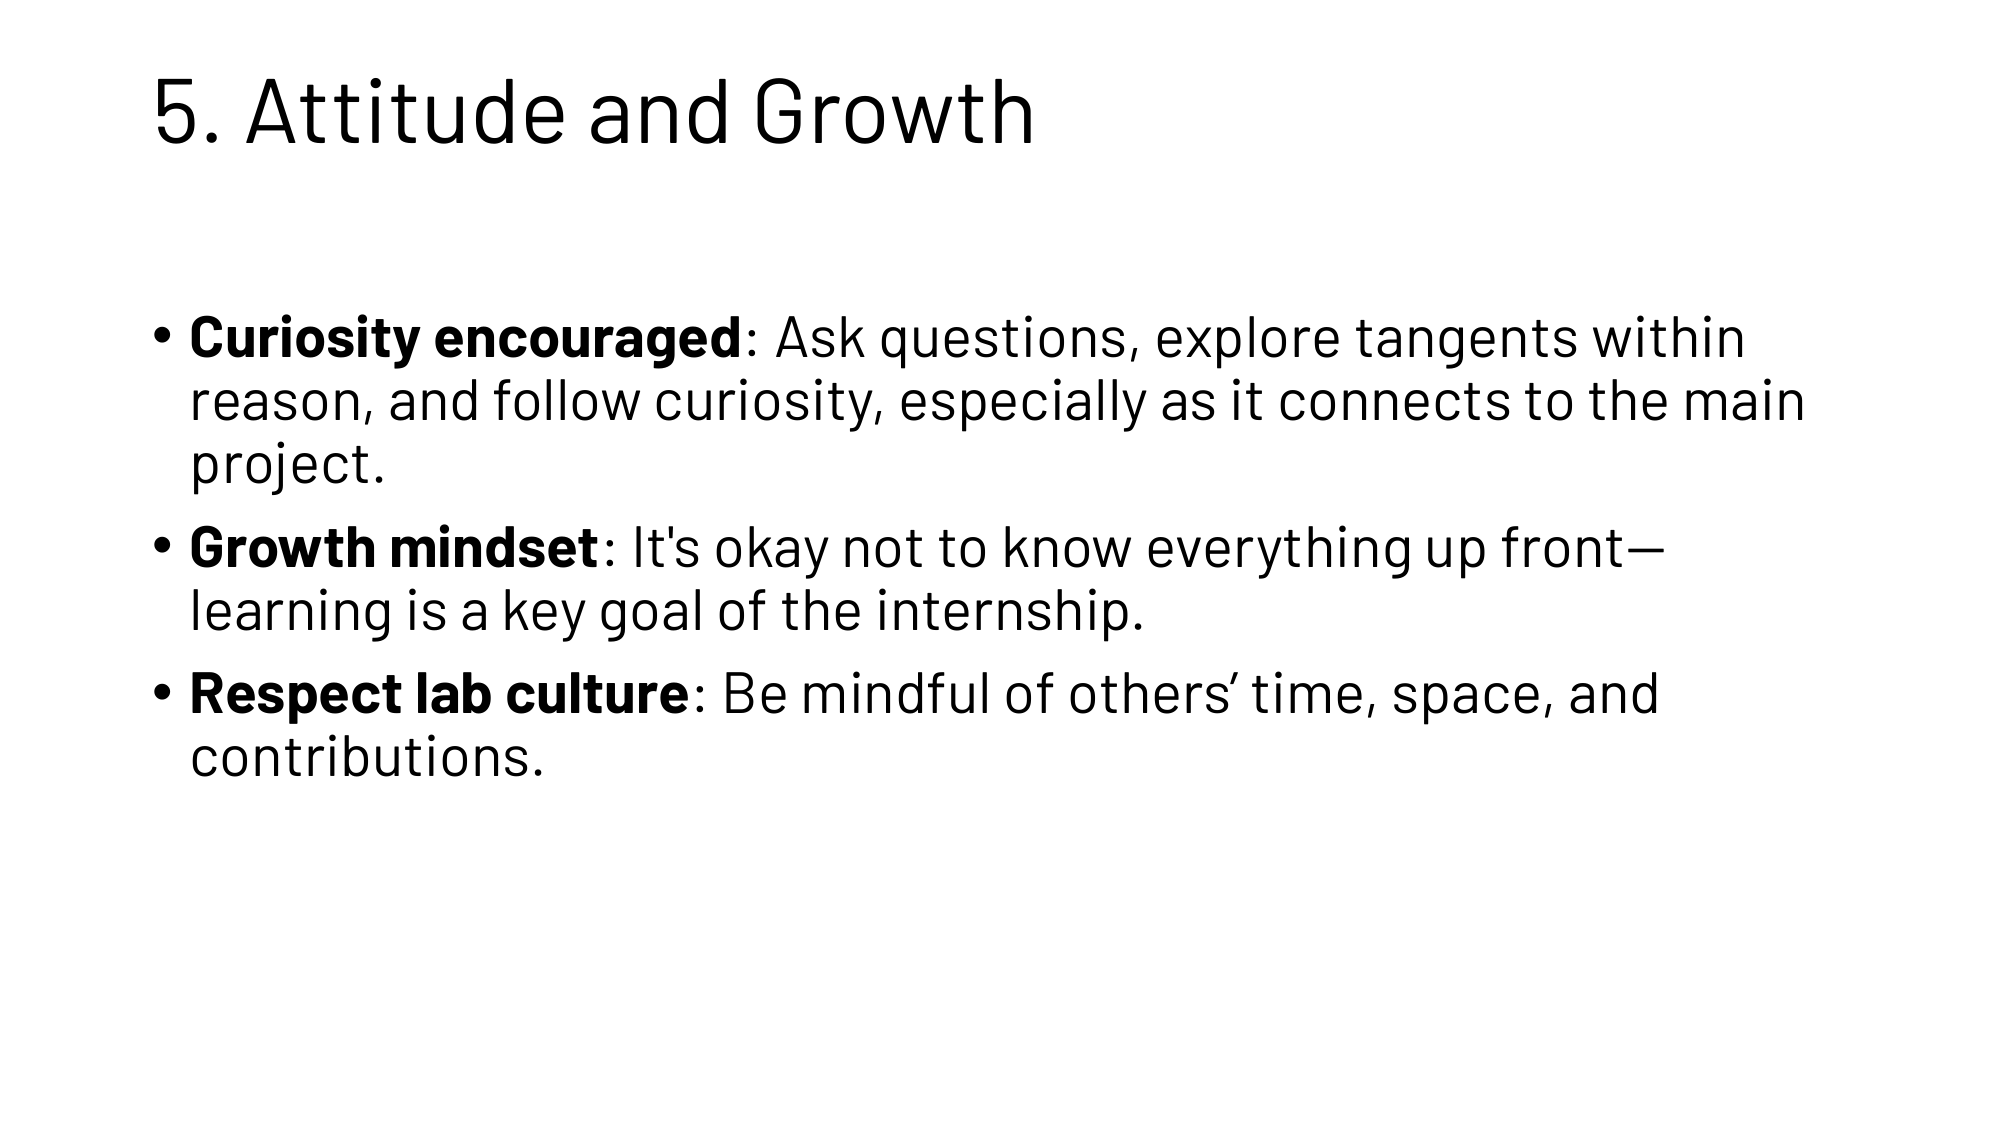

# 5. Attitude and Growth
Curiosity encouraged: Ask questions, explore tangents within reason, and follow curiosity, especially as it connects to the main project.
Growth mindset: It's okay not to know everything up front—learning is a key goal of the internship.
Respect lab culture: Be mindful of others’ time, space, and contributions.